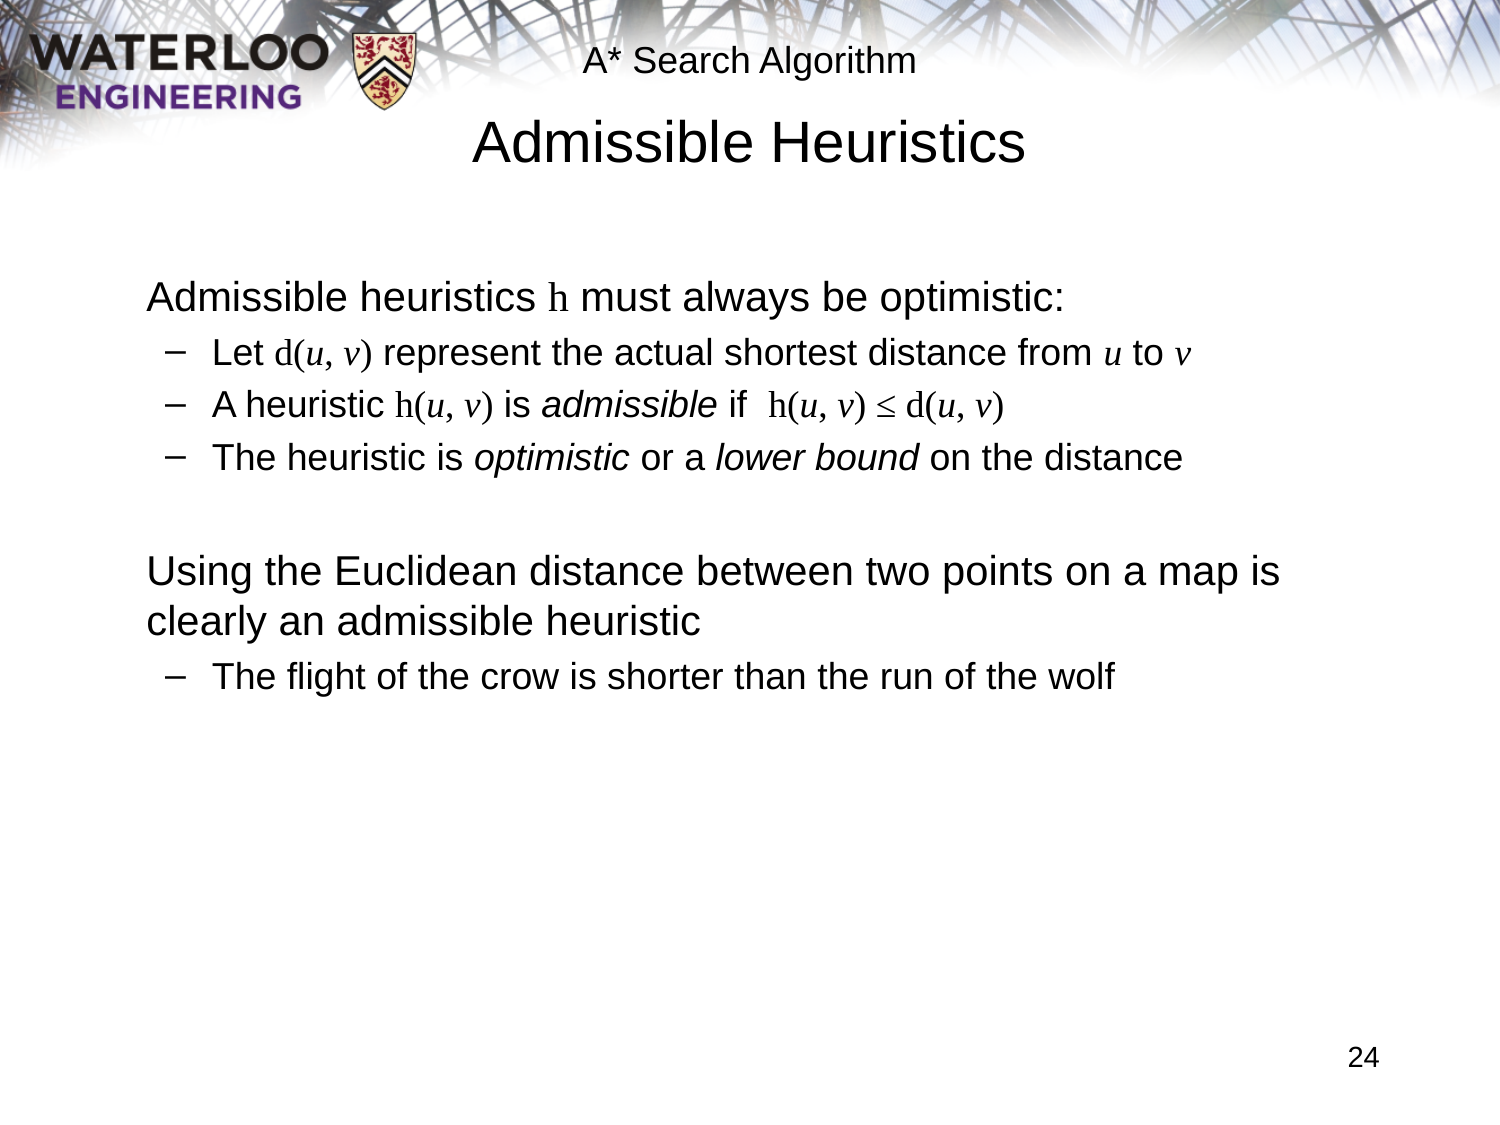

Admissible heuristics h must always be optimistic:
Let d(u, v) represent the actual shortest distance from u to v
A heuristic h(u, v) is admissible if  h(u, v) ≤ d(u, v)
The heuristic is optimistic or a lower bound on the distance

	Using the Euclidean distance between two points on a map is clearly an admissible heuristic
The flight of the crow is shorter than the run of the wolf
# Admissible Heuristics